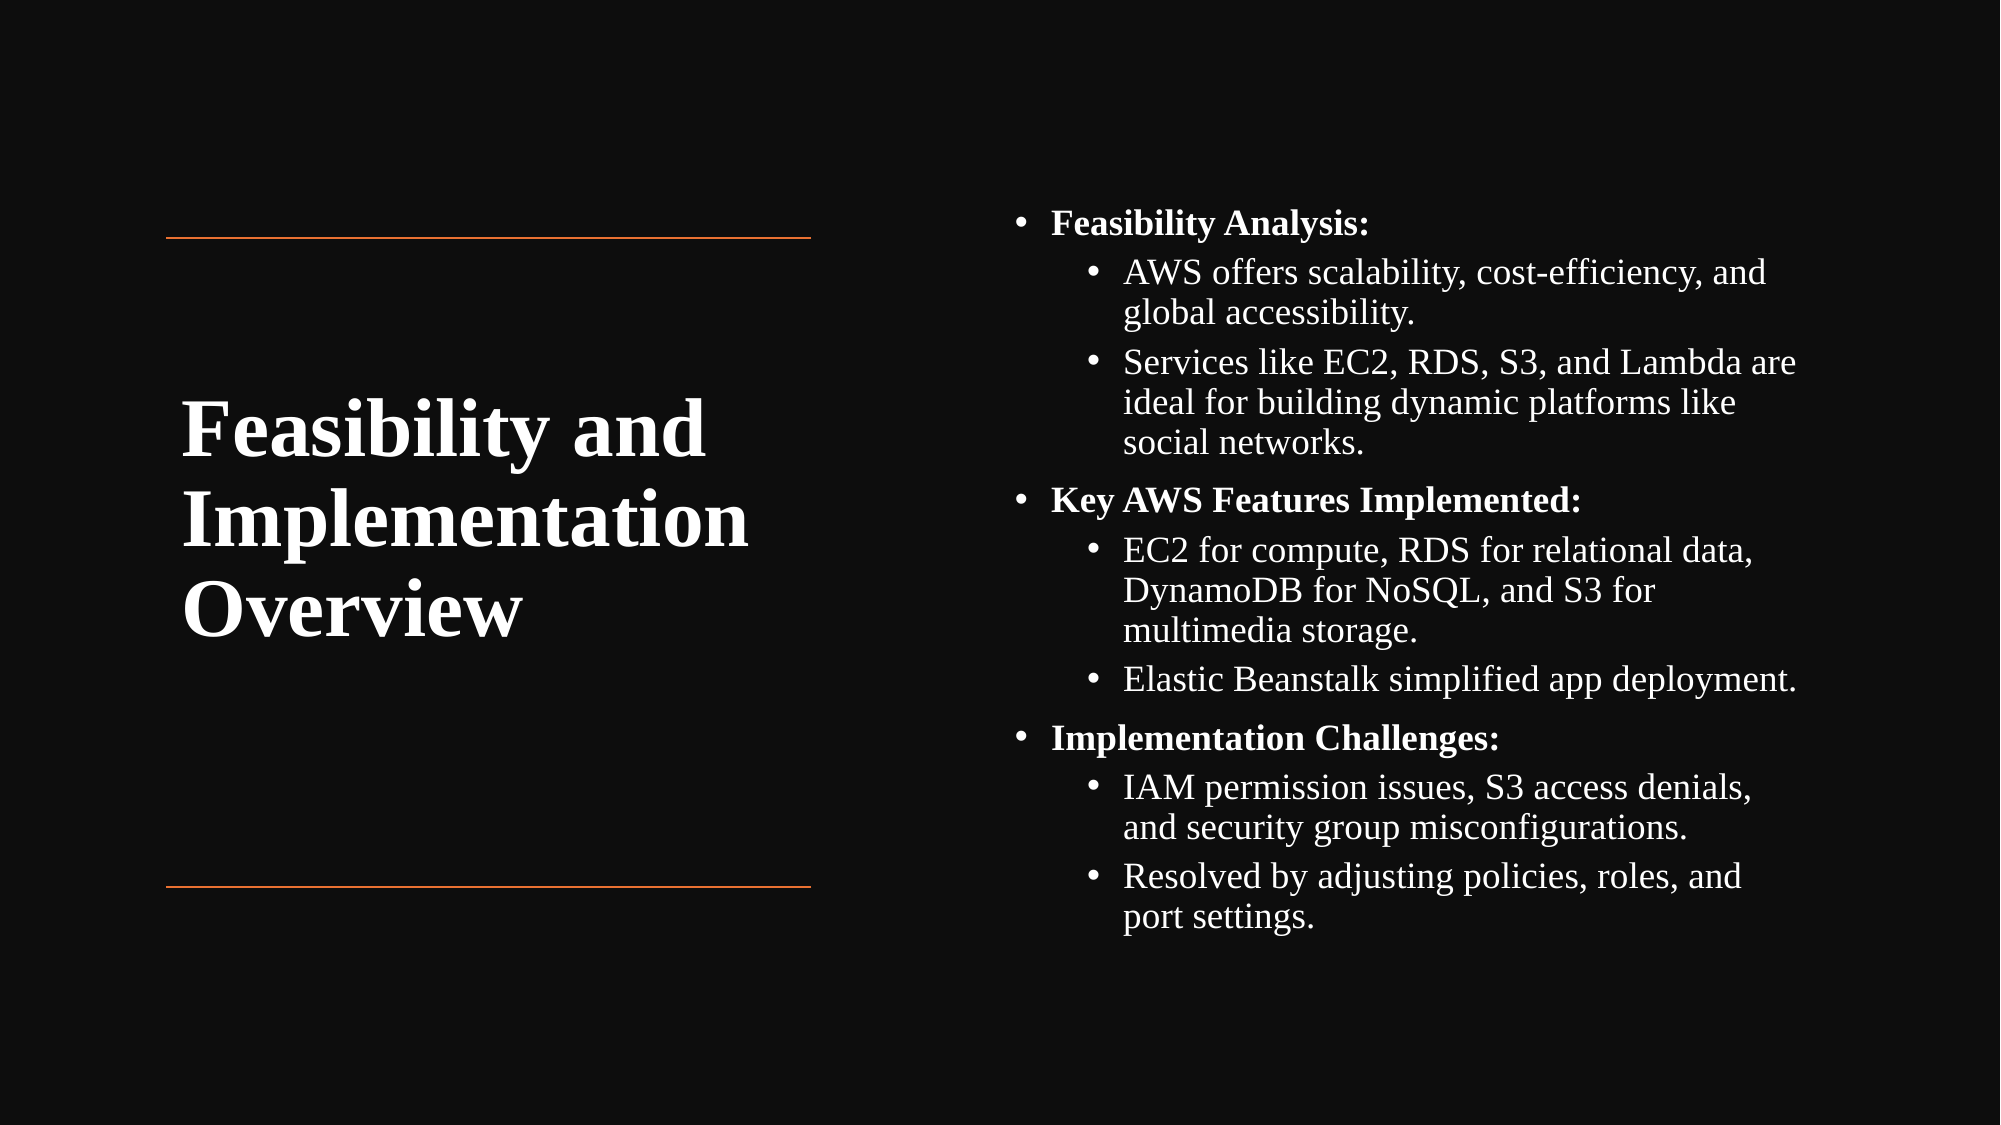

Feasibility Analysis:
AWS offers scalability, cost-efficiency, and global accessibility.
Services like EC2, RDS, S3, and Lambda are ideal for building dynamic platforms like social networks.
Key AWS Features Implemented:
EC2 for compute, RDS for relational data, DynamoDB for NoSQL, and S3 for multimedia storage.
Elastic Beanstalk simplified app deployment.
Implementation Challenges:
IAM permission issues, S3 access denials, and security group misconfigurations.
Resolved by adjusting policies, roles, and port settings.
# Feasibility and Implementation Overview